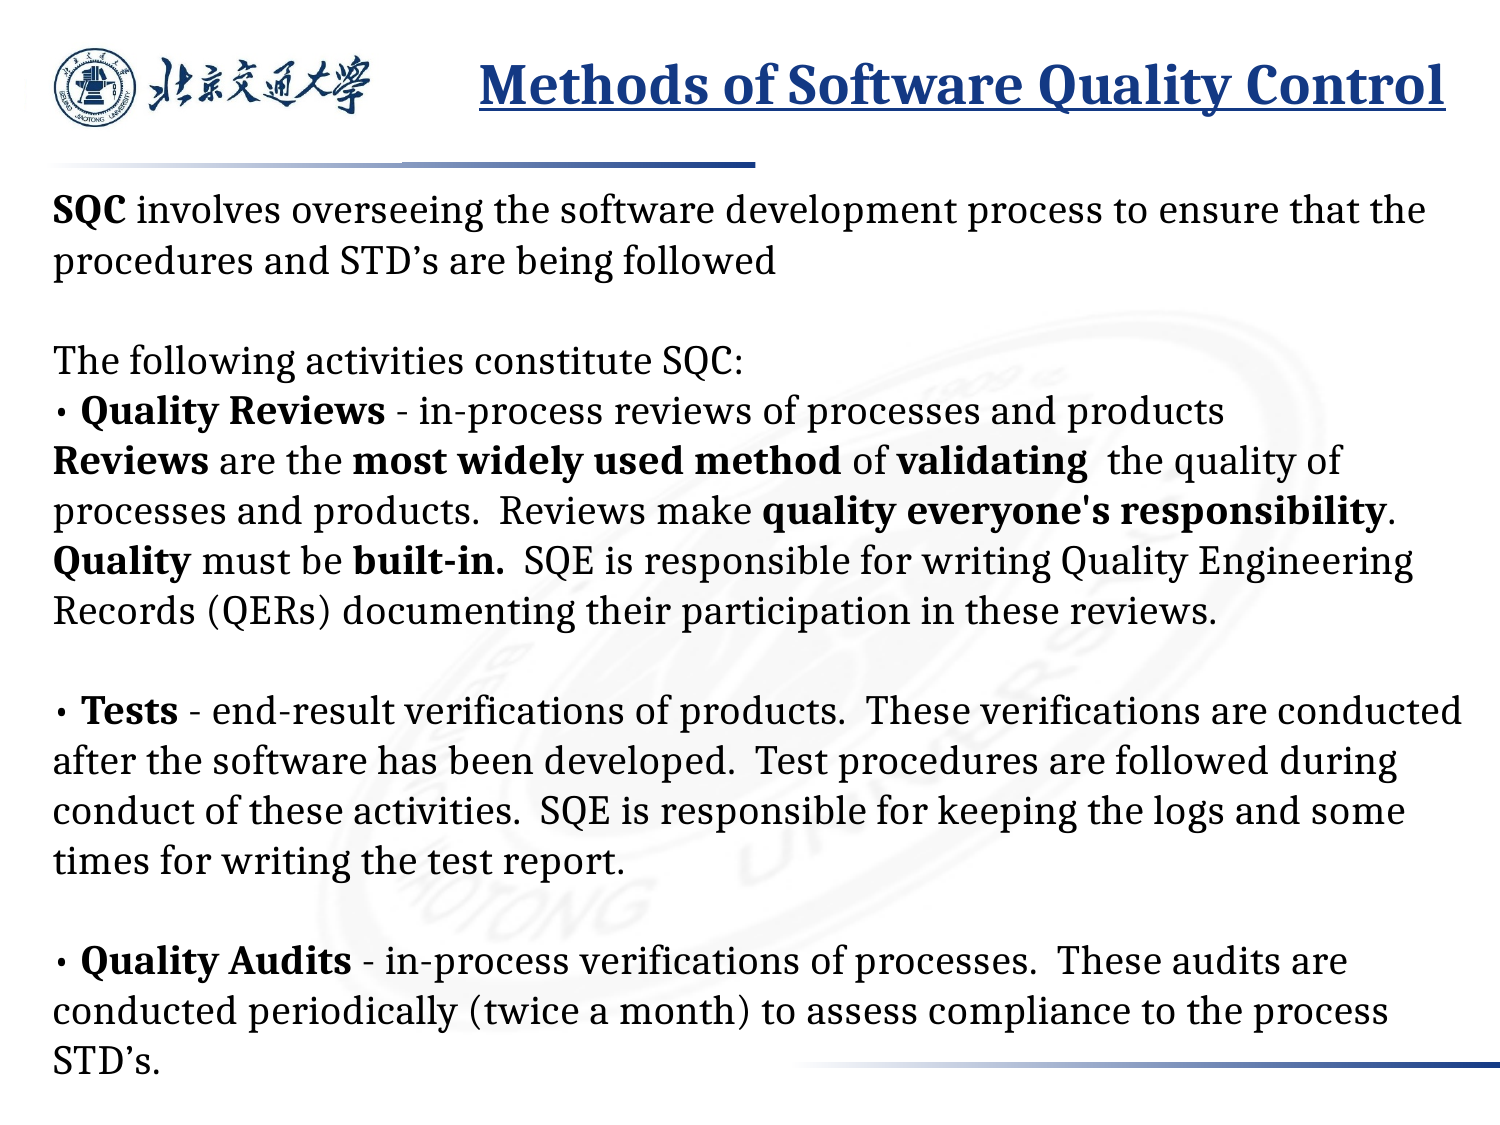

# Methods of Software Quality Control
SQC involves overseeing the software development process to ensure that the
procedures and STD’s are being followed

The following activities constitute SQC:
• Quality Reviews - in-process reviews of processes and products
Reviews are the most widely used method of validating  the quality of processes and products.  Reviews make quality everyone's responsibility.  Quality must be built-in.  SQE is responsible for writing Quality Engineering Records (QERs) documenting their participation in these reviews.

• Tests - end-result verifications of products.  These verifications are conducted after the software has been developed.  Test procedures are followed during conduct of these activities.  SQE is responsible for keeping the logs and some times for writing the test report.

• Quality Audits - in-process verifications of processes.  These audits are conducted periodically (twice a month) to assess compliance to the process STD’s.